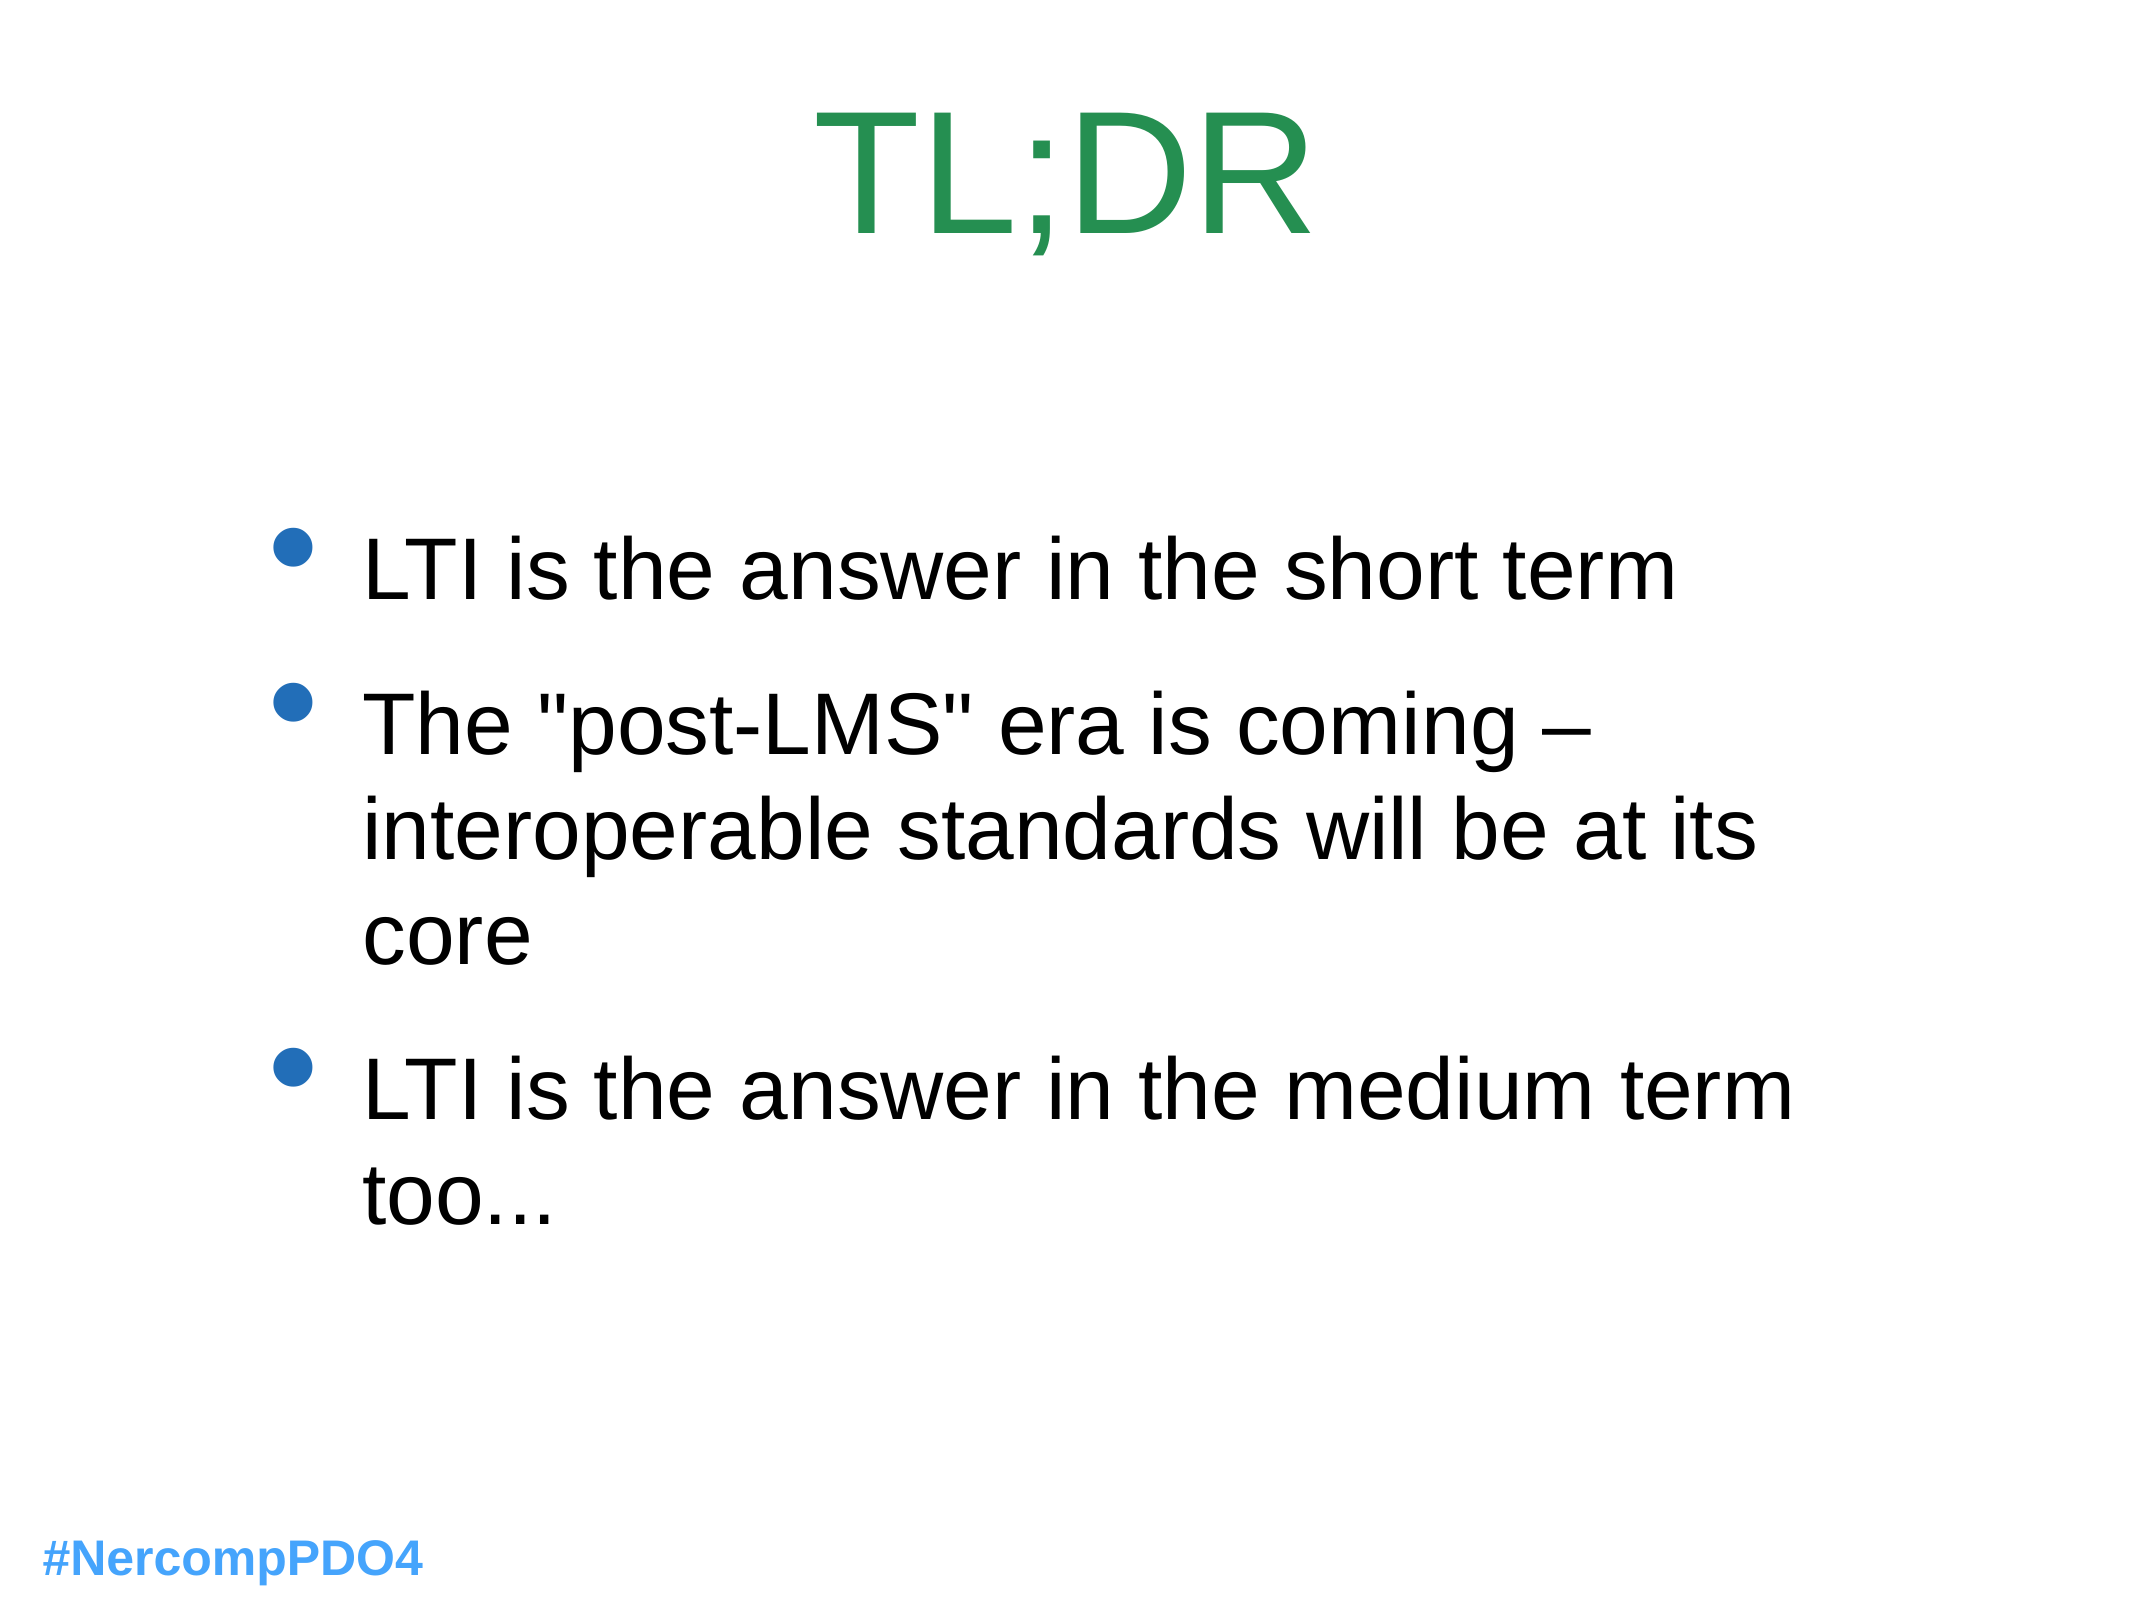

# TL;DR
LTI is the answer in the short term
The "post-LMS" era is coming – interoperable standards will be at its core
LTI is the answer in the medium term too...